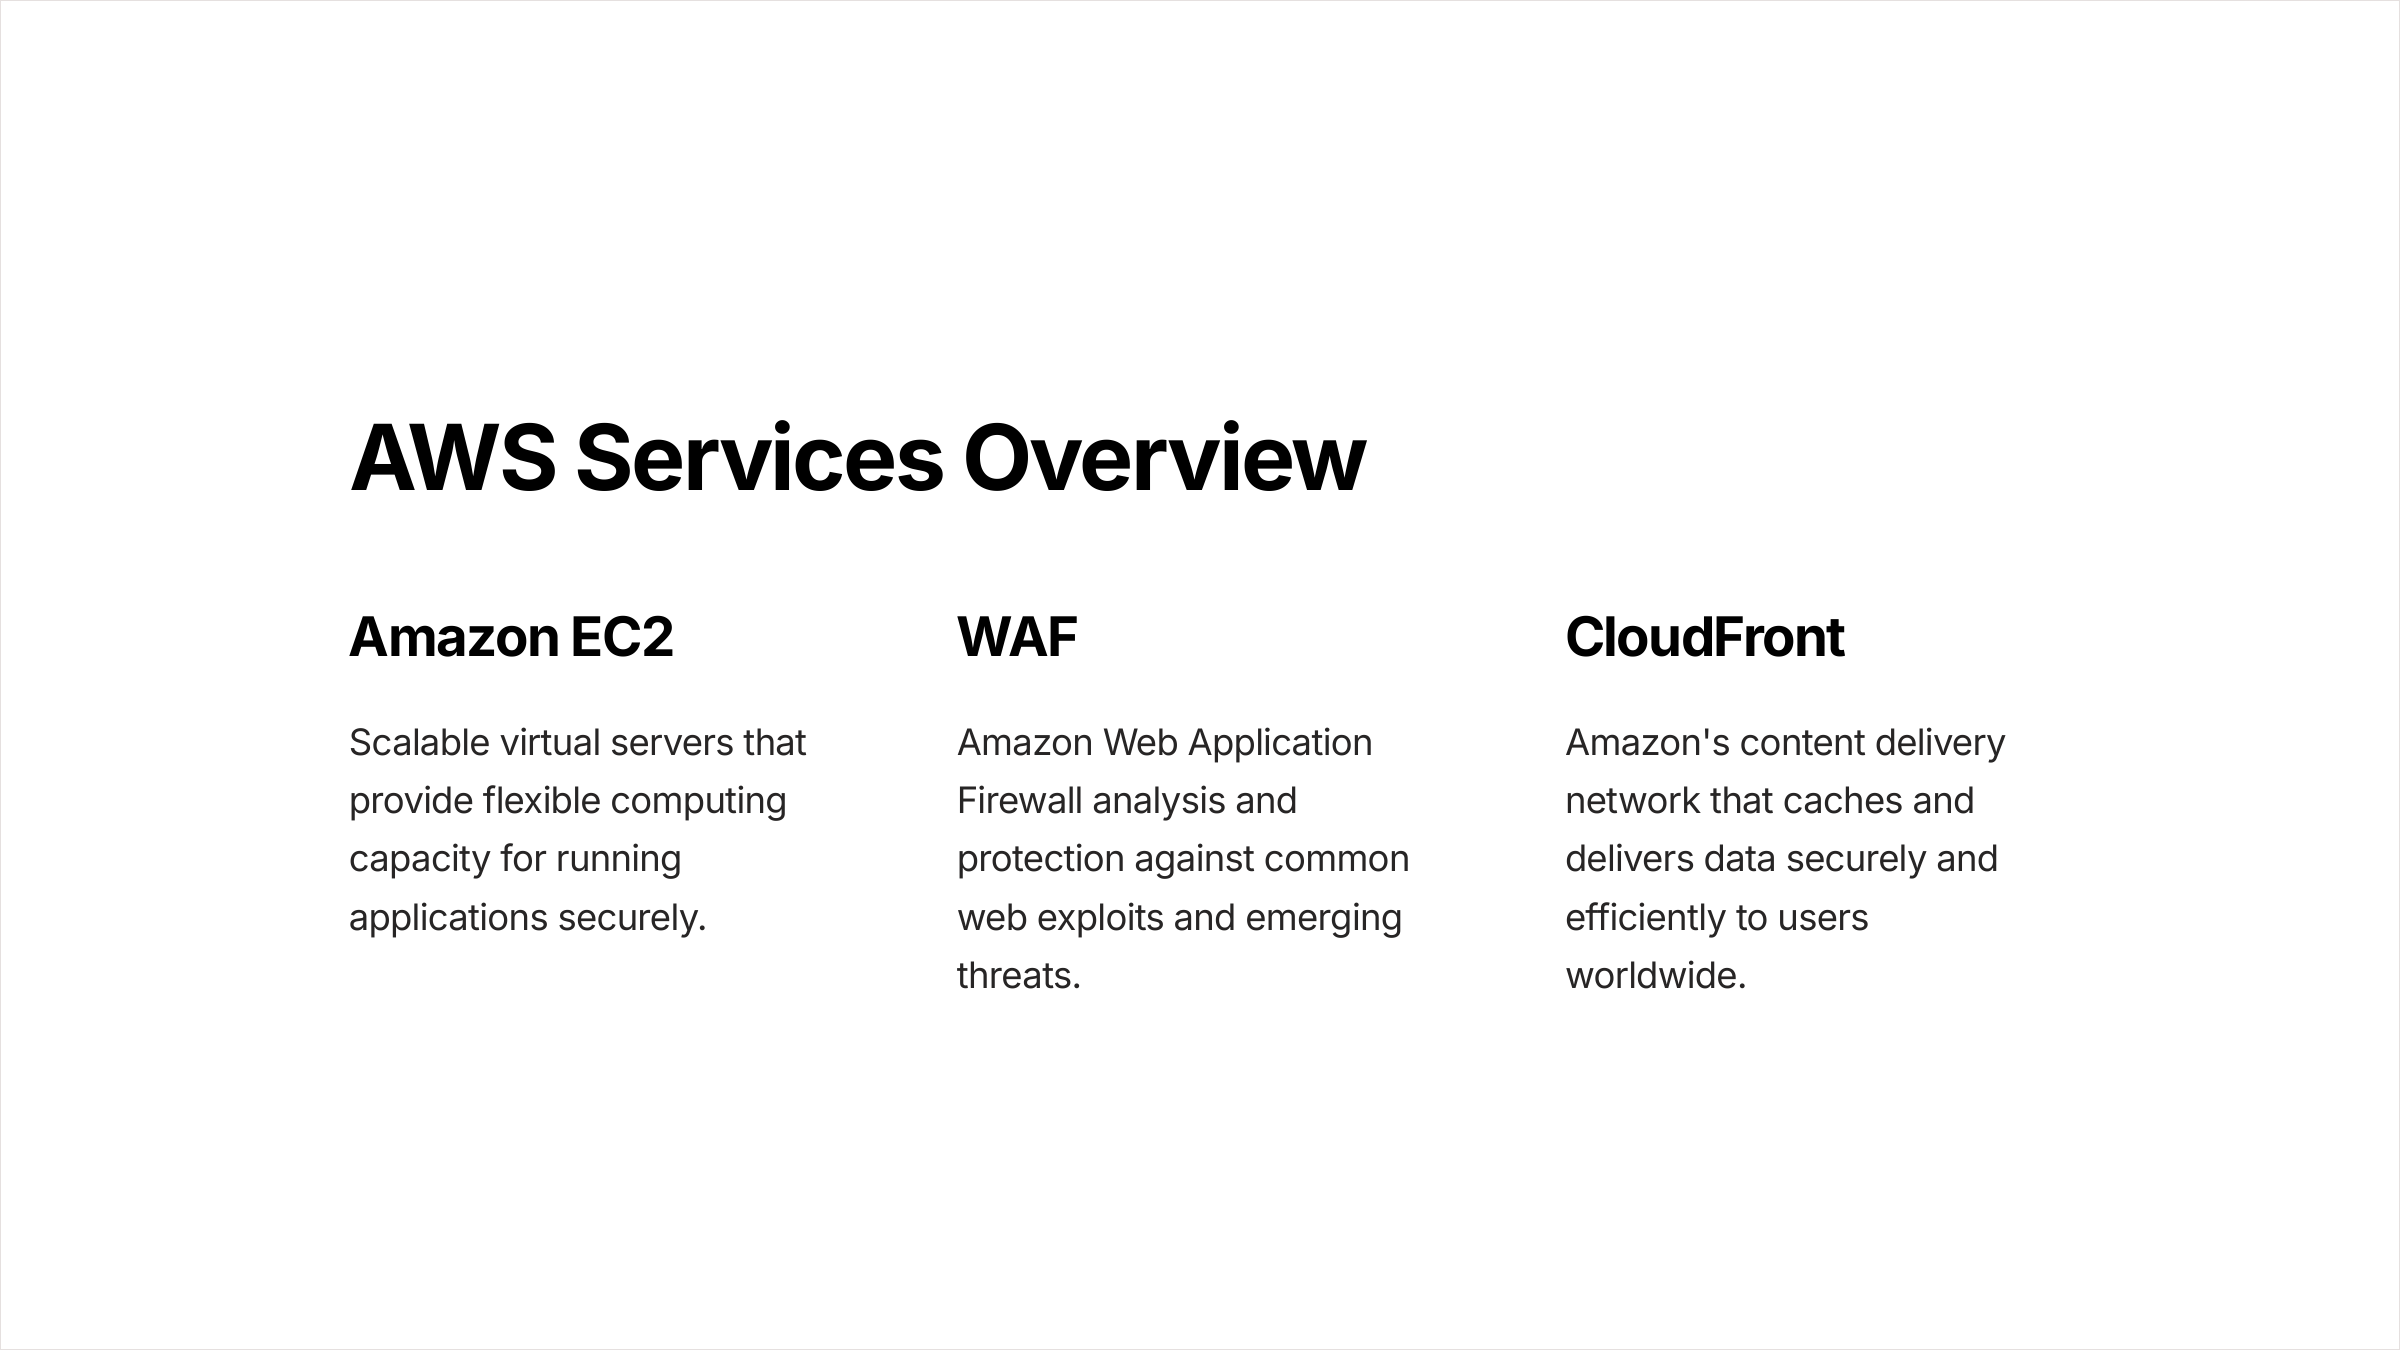

AWS Services Overview
Amazon EC2
WAF
CloudFront
Scalable virtual servers that provide flexible computing capacity for running applications securely.
Amazon Web Application Firewall analysis and protection against common web exploits and emerging threats.
Amazon's content delivery network that caches and delivers data securely and efficiently to users worldwide.